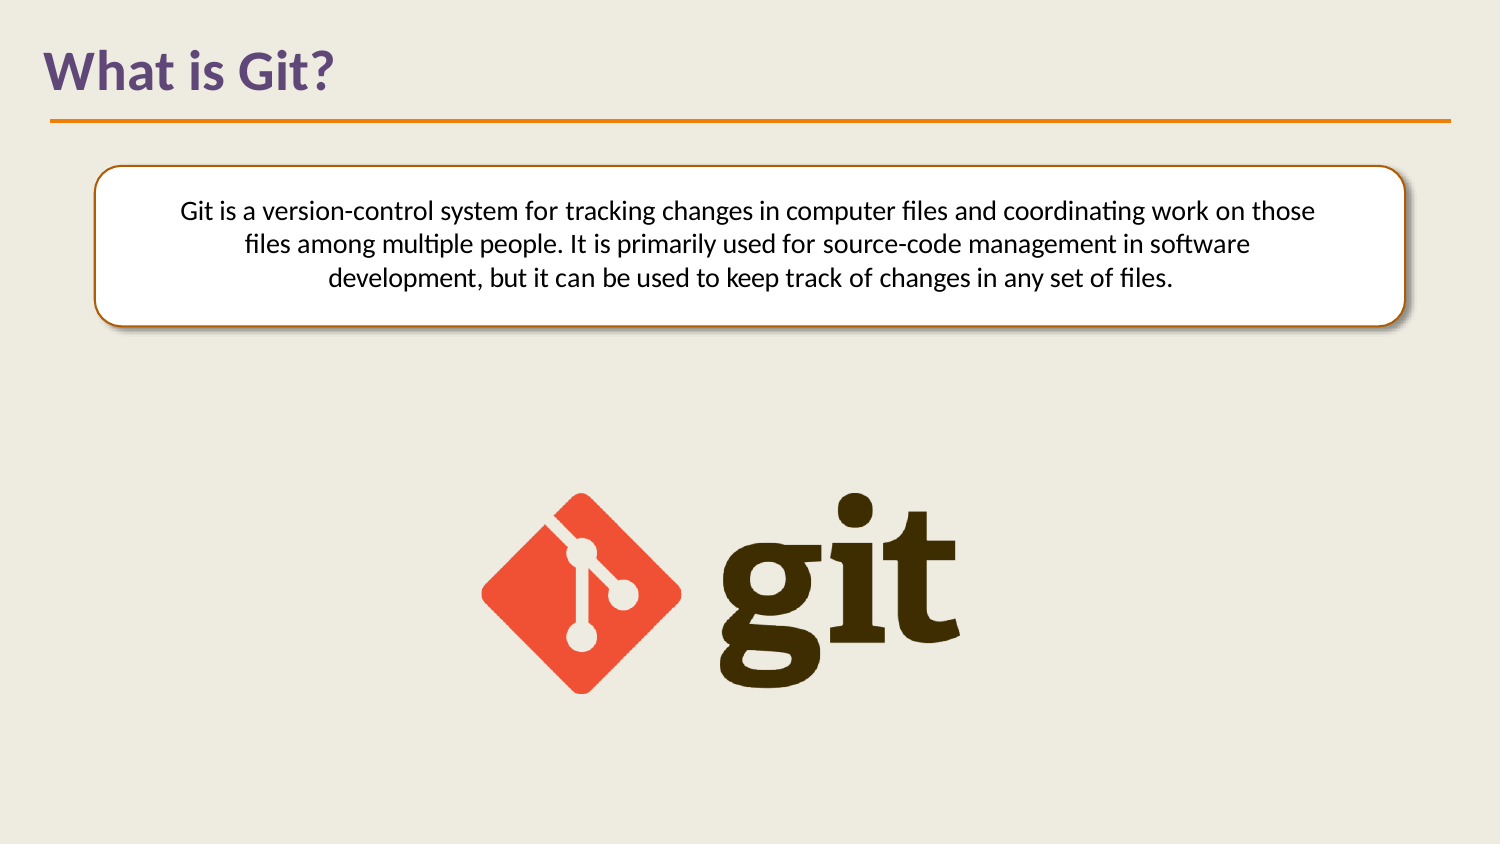

What is Git?

Git is a version-control system for tracking changes in computer files and coordinating work on those  files among multiple people. It is primarily used for source-code management in software  development, but it can be used to keep track of changes in any set of files.